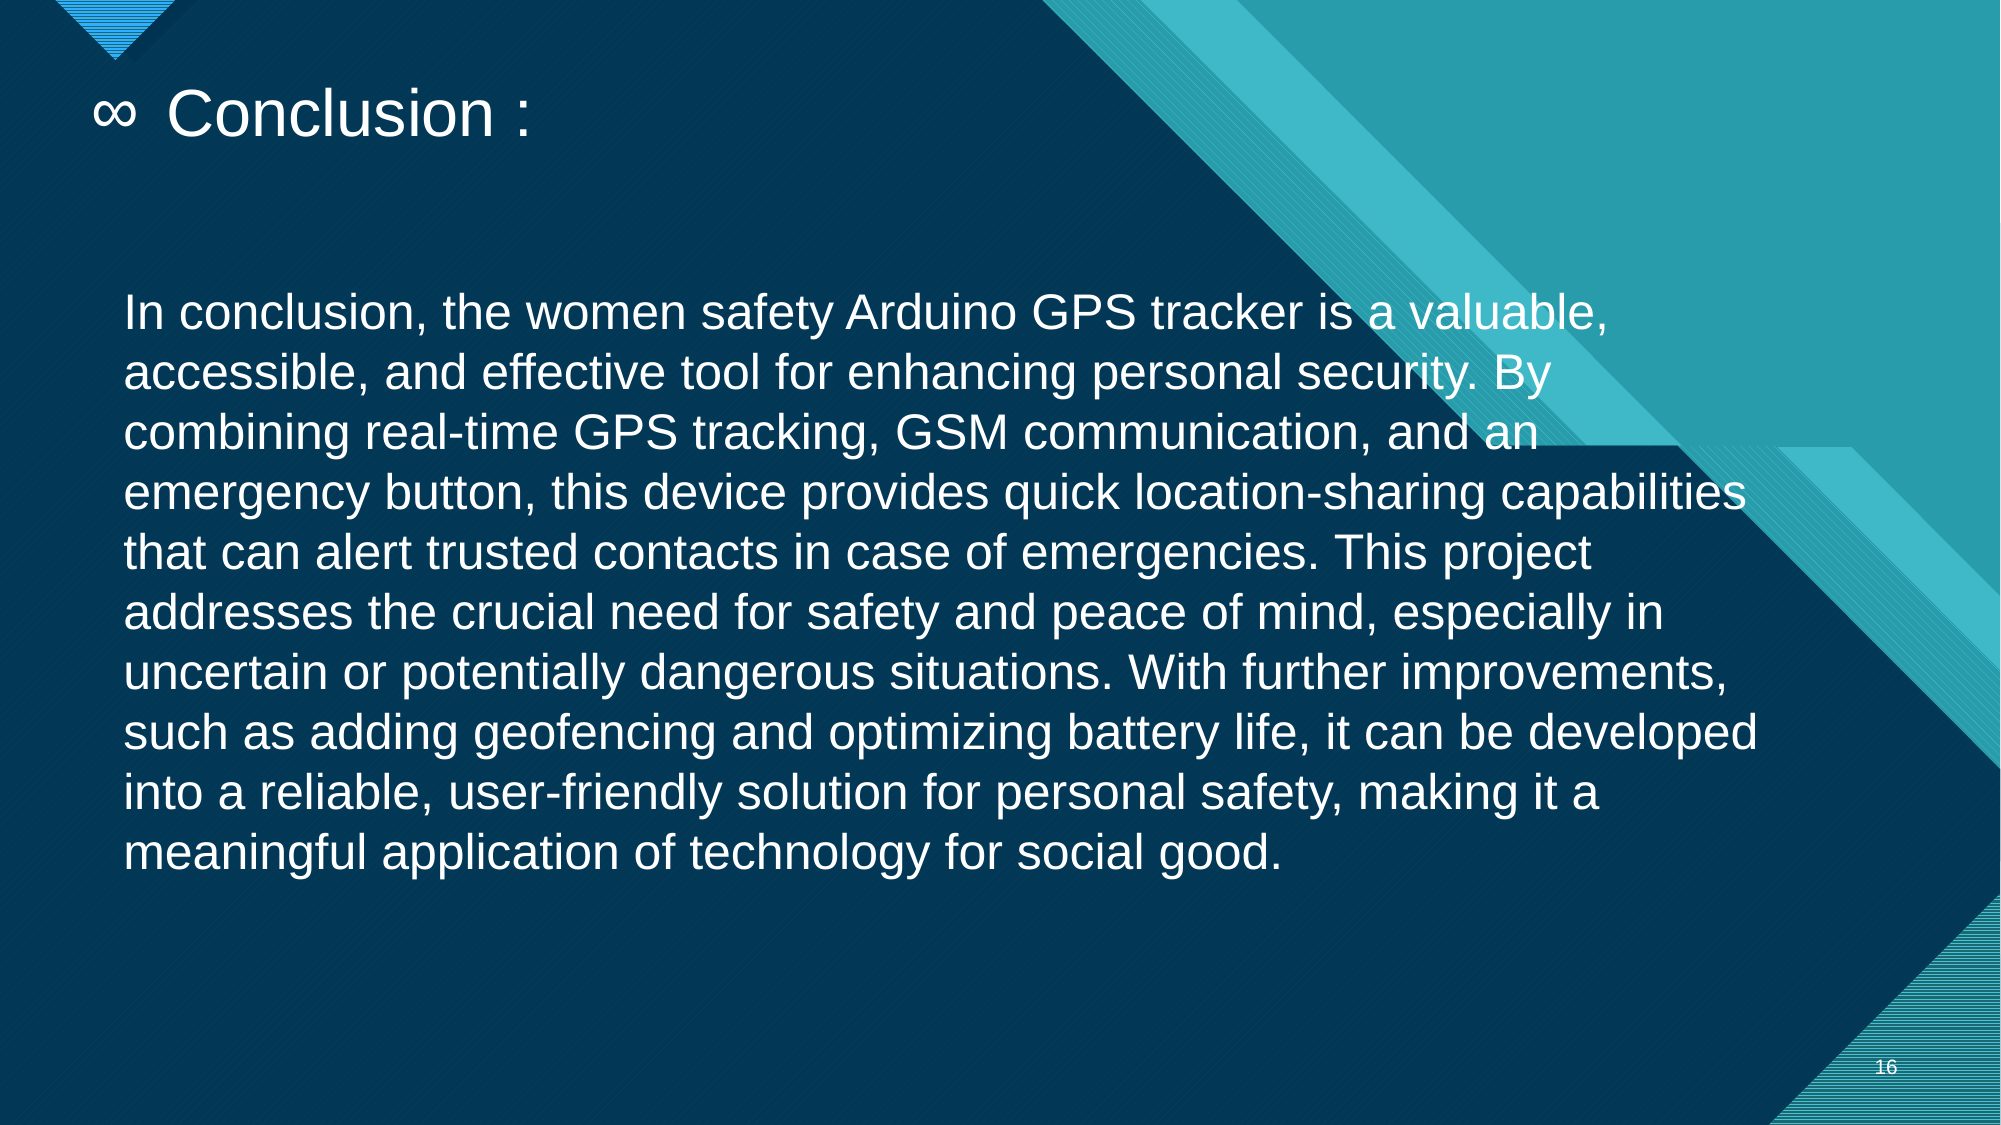

Conclusion :
In conclusion, the women safety Arduino GPS tracker is a valuable, accessible, and effective tool for enhancing personal security. By combining real-time GPS tracking, GSM communication, and an emergency button, this device provides quick location-sharing capabilities that can alert trusted contacts in case of emergencies. This project addresses the crucial need for safety and peace of mind, especially in uncertain or potentially dangerous situations. With further improvements, such as adding geofencing and optimizing battery life, it can be developed into a reliable, user-friendly solution for personal safety, making it a meaningful application of technology for social good.
16